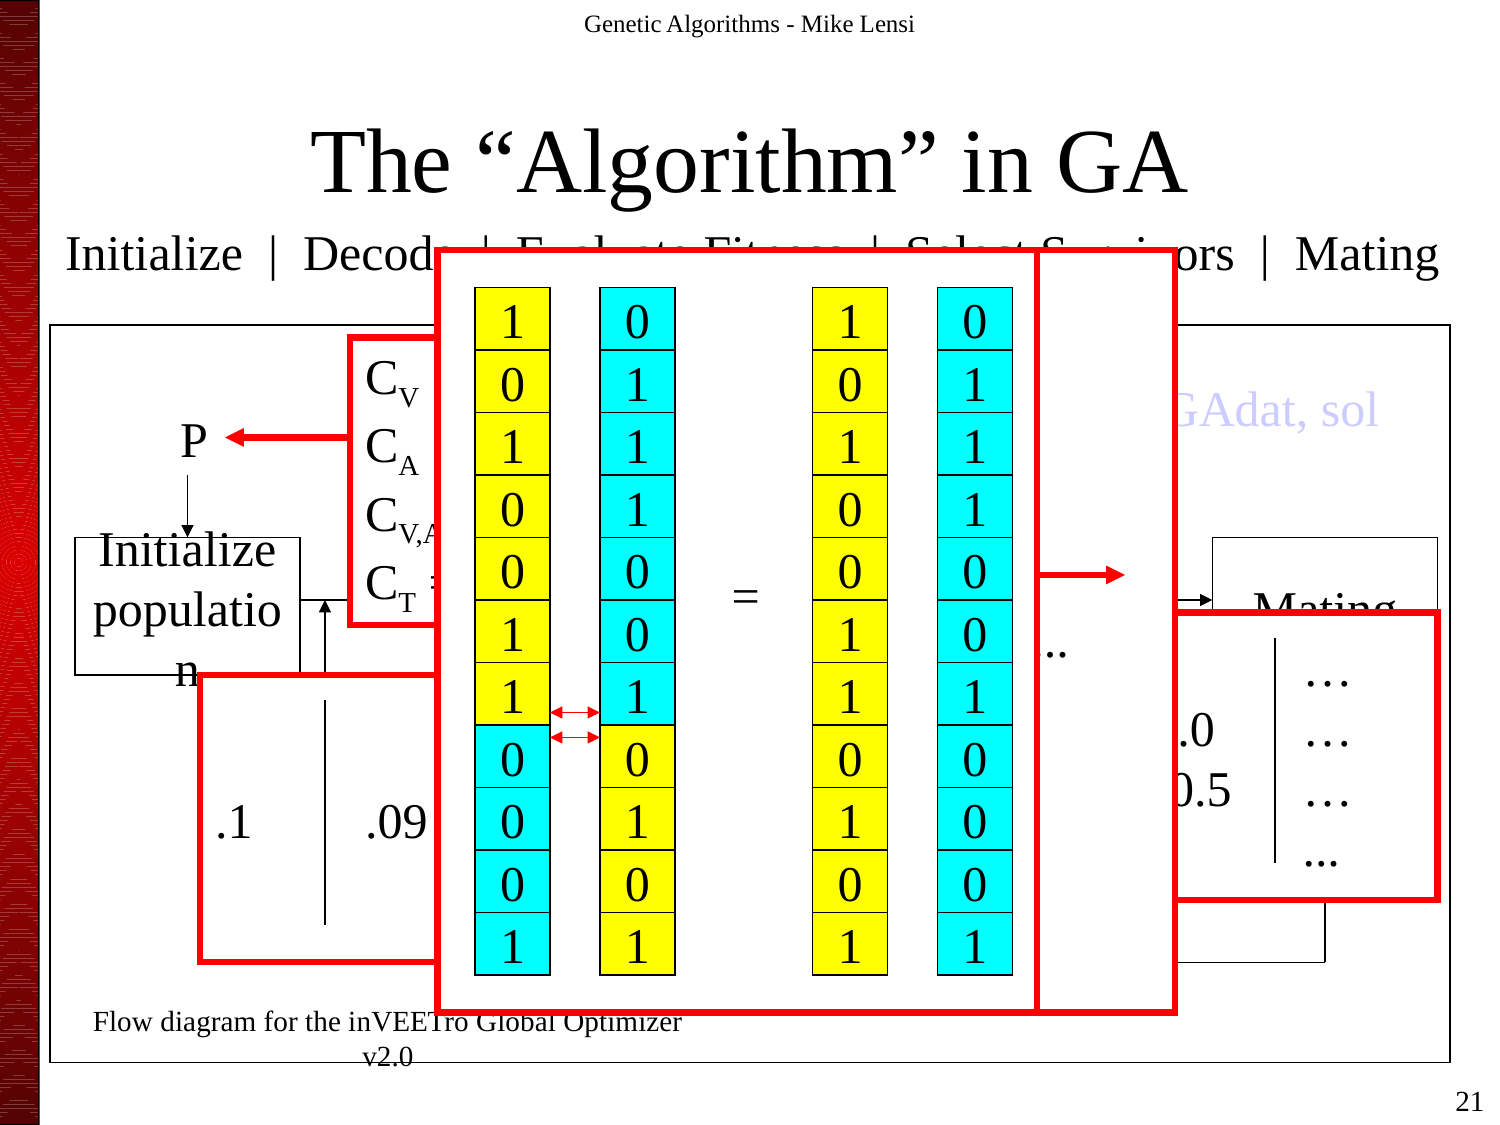

Genetic Algorithms - Mike Lensi
# The “Algorithm” in GA
Initialize  |  Decode  |  Evaluate Fitness  |  Select Survivors  |  Mating

1
0
1
0
0
1
1
0
0
0
1
0
1
1
1
0
0
1
0
1
0
1
0
0
1
0
1
0
1
1
0
0
0
...

1
0
1
0
0
1
1
0
0
0
1
0
1
1
1
0
0
1
0
1
0
1
1
0
1
0
0
1
1
0
1
0
1
0
1
1
1
0
0
1
0
0
0
1
=

1
0
1
0
0
1
1
0
0
0
1
0
1
1
1
0
0
1
0
1
0
1

0
0
1
0
1
0
1
1
0
0
0
...

CV = [-6:2:6]
CA = [0.3:0.1:1.0]
CV,A = [-1.0:0.1:-0.3]
CT = [-1:1:1]
Save to
history
Calculate
statistics
GAdat, sol
H
P
Initialize
population
X
Select
survivors
S
Mating
-2	-6	4	…
0.3	0.4	1.0	…
-0.7	-0.9	-0.5	…
0	0	1	...
.1	.09	.8	...
Xdec
Decode
population
Evaluate
fitness
f
Flow diagram for the inVEETro Global Optimizer v2.0
21